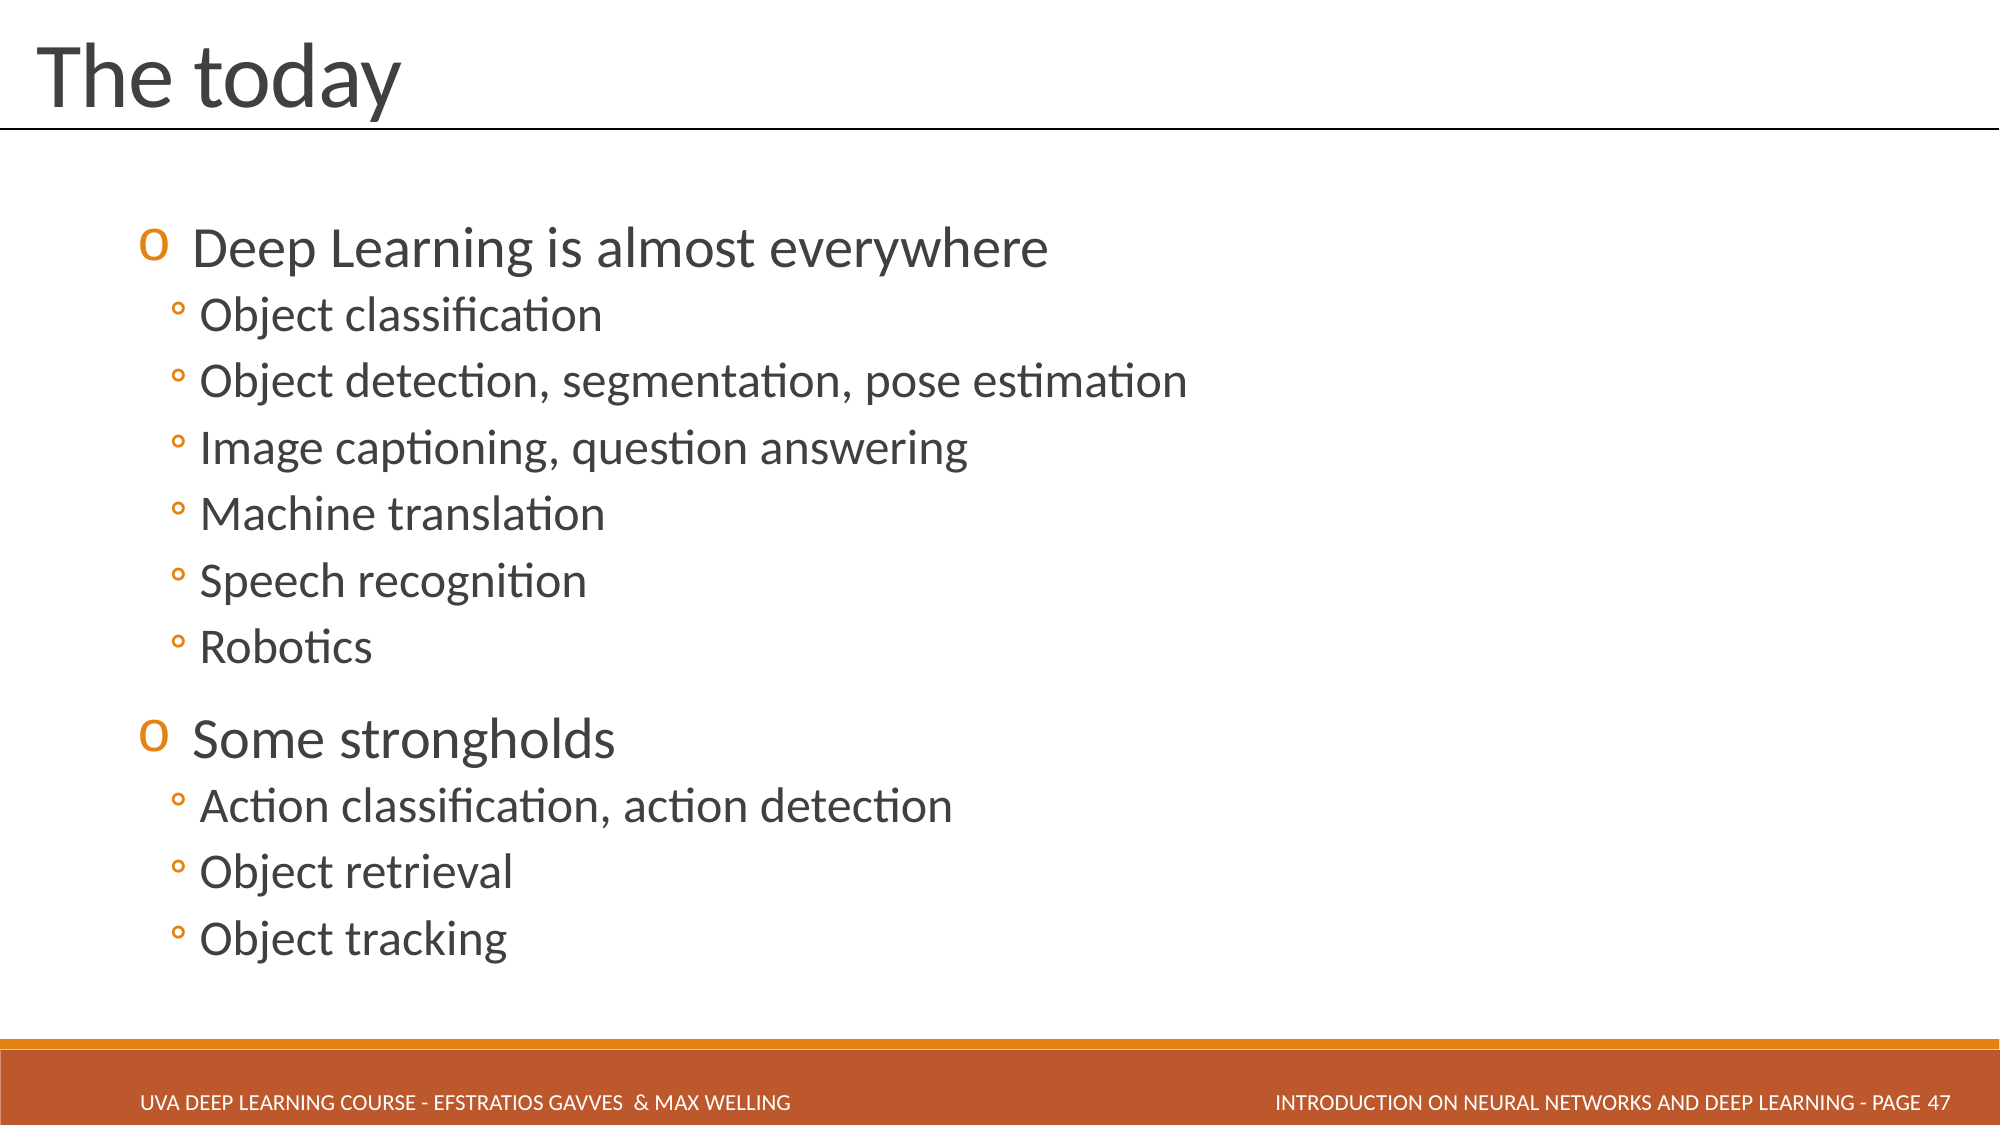

# The today
Deep Learning is almost everywhere
Object classification
Object detection, segmentation, pose estimation
Image captioning, question answering
Machine translation
Speech recognition
Robotics
Some strongholds
Action classification, action detection
Object retrieval
Object tracking
INTRODUCTION ON NEURAL NETWORKS AND DEEP LEARNING - PAGE 47
UVA Deep Learning COURSE - Efstratios Gavves  & Max Welling